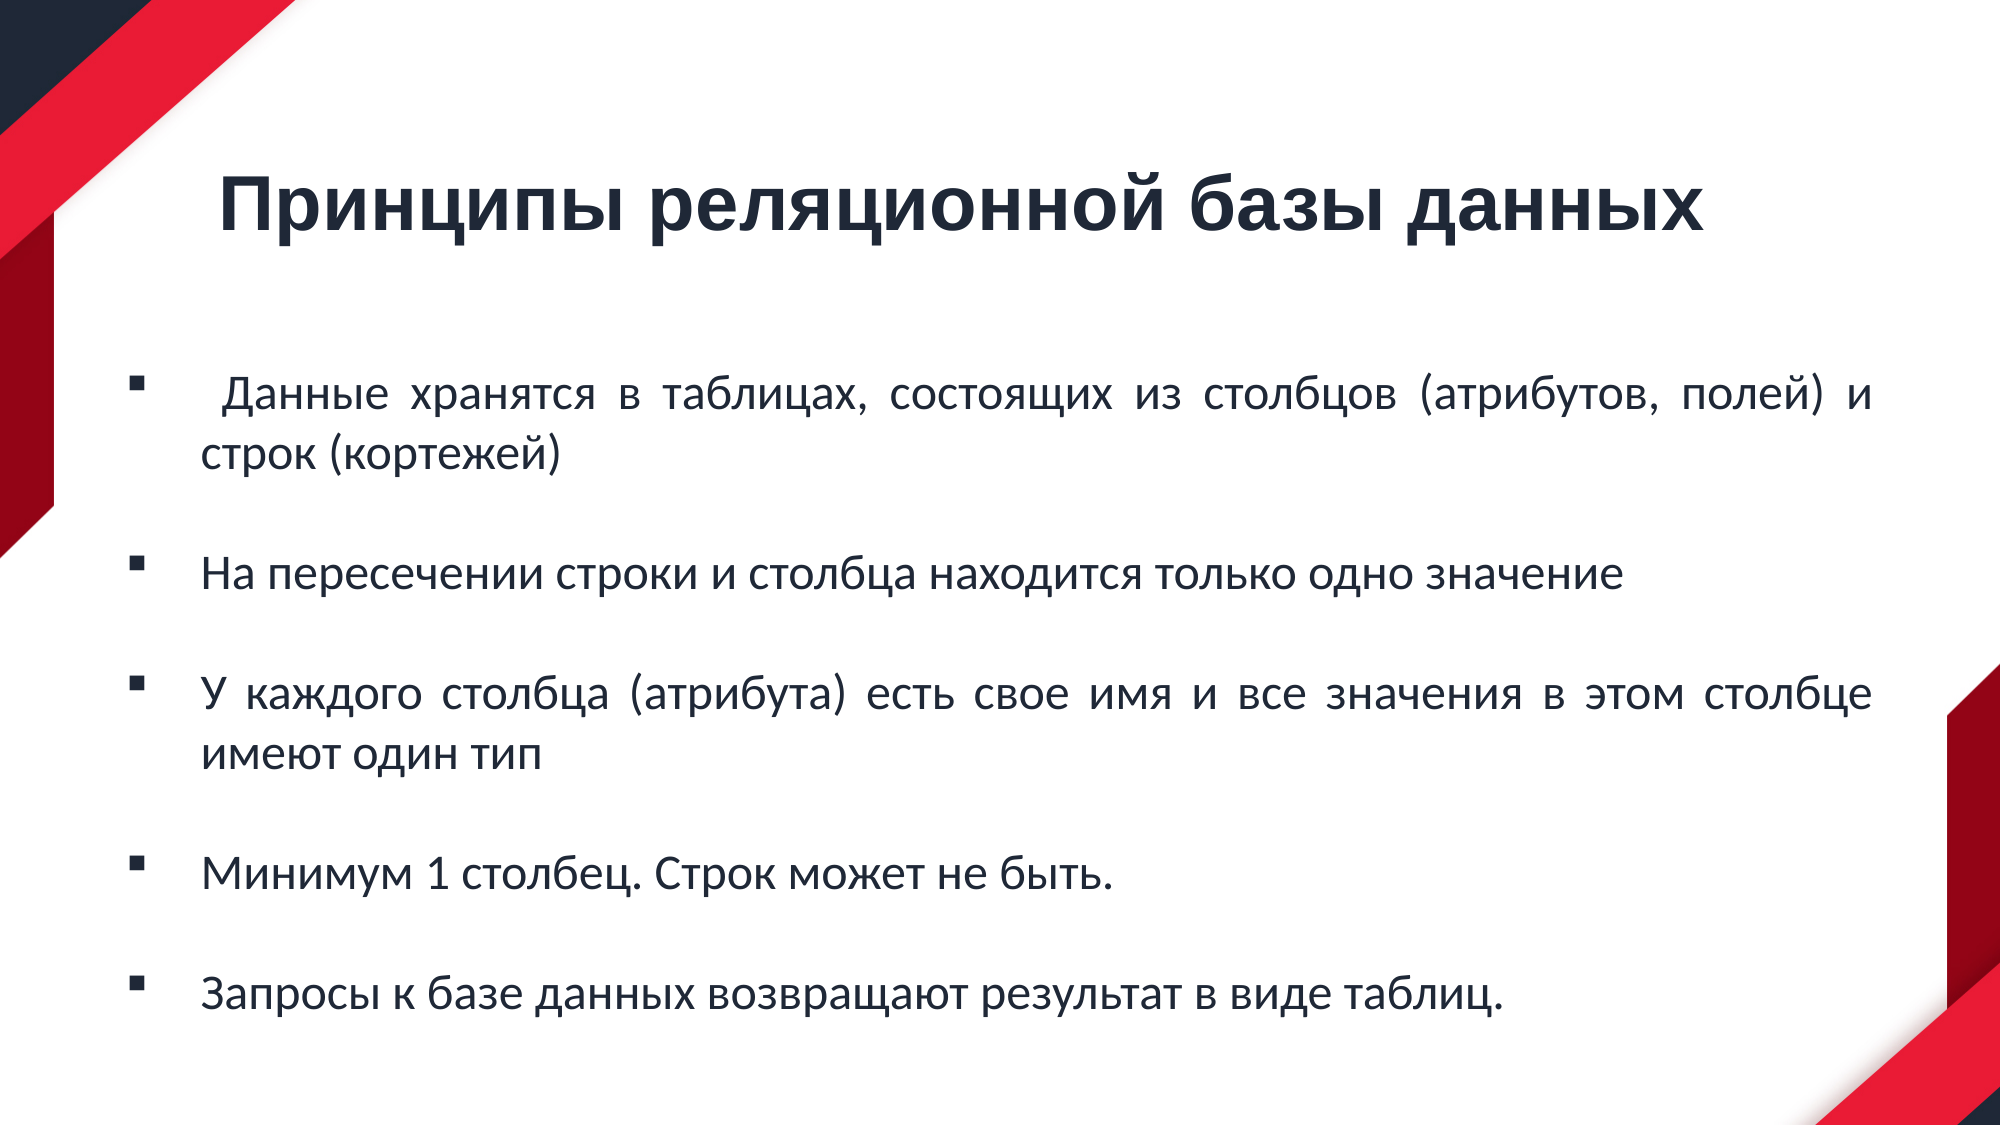

Принципы реляционной базы данных

 Данные хранятся в таблицах, состоящих из столбцов (атрибутов, полей) и строк (кортежей)

На пересечении строки и столбца находится только одно значение

У каждого столбца (атрибута) есть свое имя и все значения в этом столбце имеют один тип

Минимум 1 столбец. Строк может не быть.

Запросы к базе данных возвращают результат в виде таблиц.